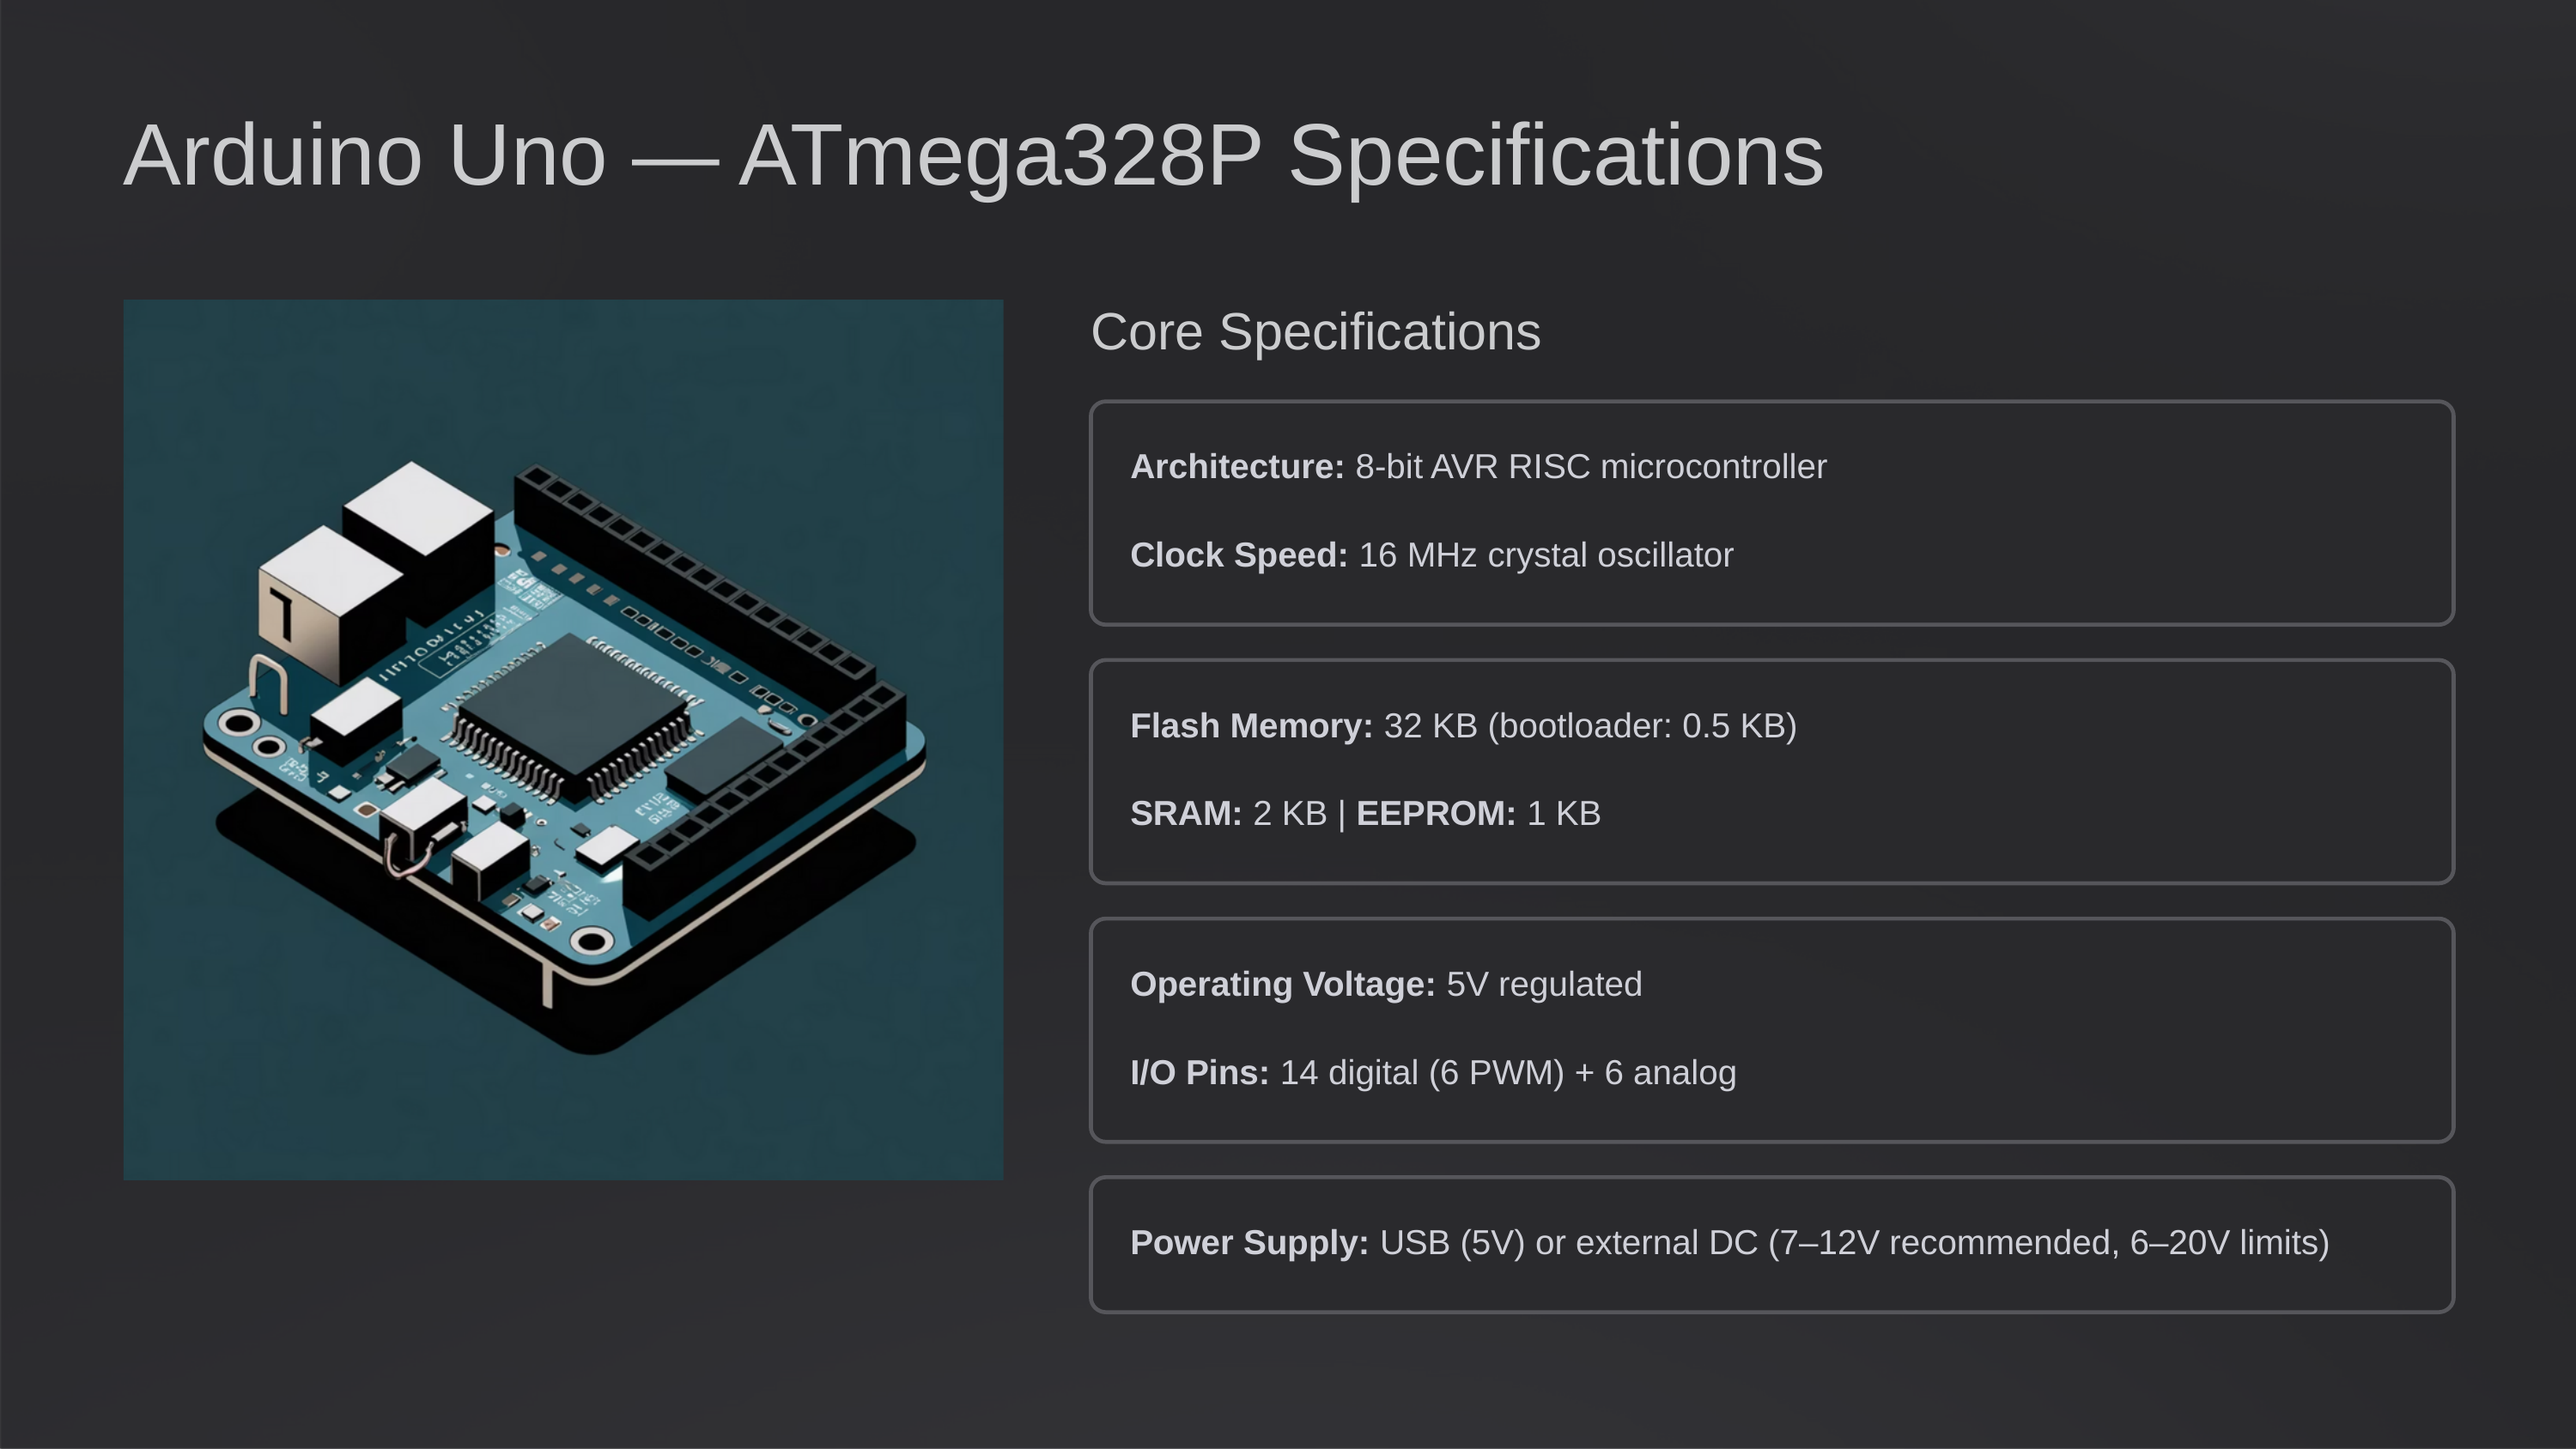

Arduino Uno — ATmega328P Specifications
Core Specifications

Architecture: 8-bit AVR RISC microcontroller
Clock Speed: 16 MHz crystal oscillator

Flash Memory: 32 KB (bootloader: 0.5 KB)
SRAM: 2 KB | EEPROM: 1 KB

Operating Voltage: 5V regulated
I/O Pins: 14 digital (6 PWM) + 6 analog

Power Supply: USB (5V) or external DC (7–12V recommended, 6–20V limits)